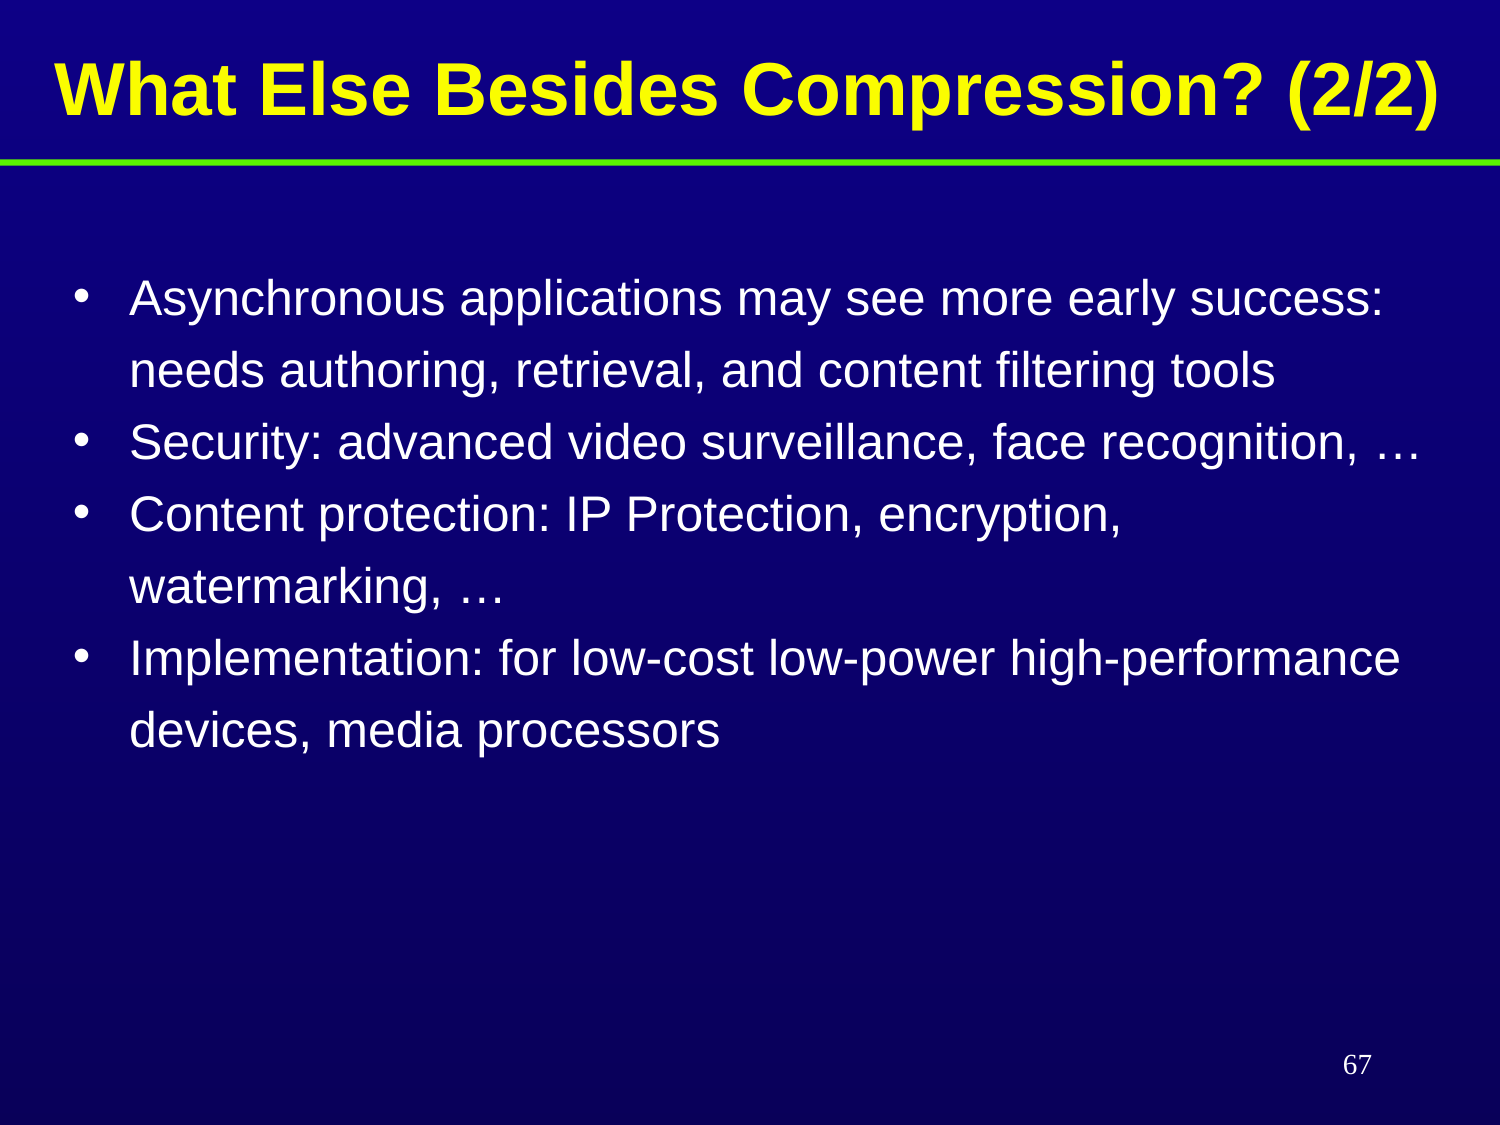

# What Else Besides Compression? (2/2)
Asynchronous applications may see more early success: needs authoring, retrieval, and content filtering tools
Security: advanced video surveillance, face recognition, …
Content protection: IP Protection, encryption, watermarking, …
Implementation: for low-cost low-power high-performance devices, media processors
67